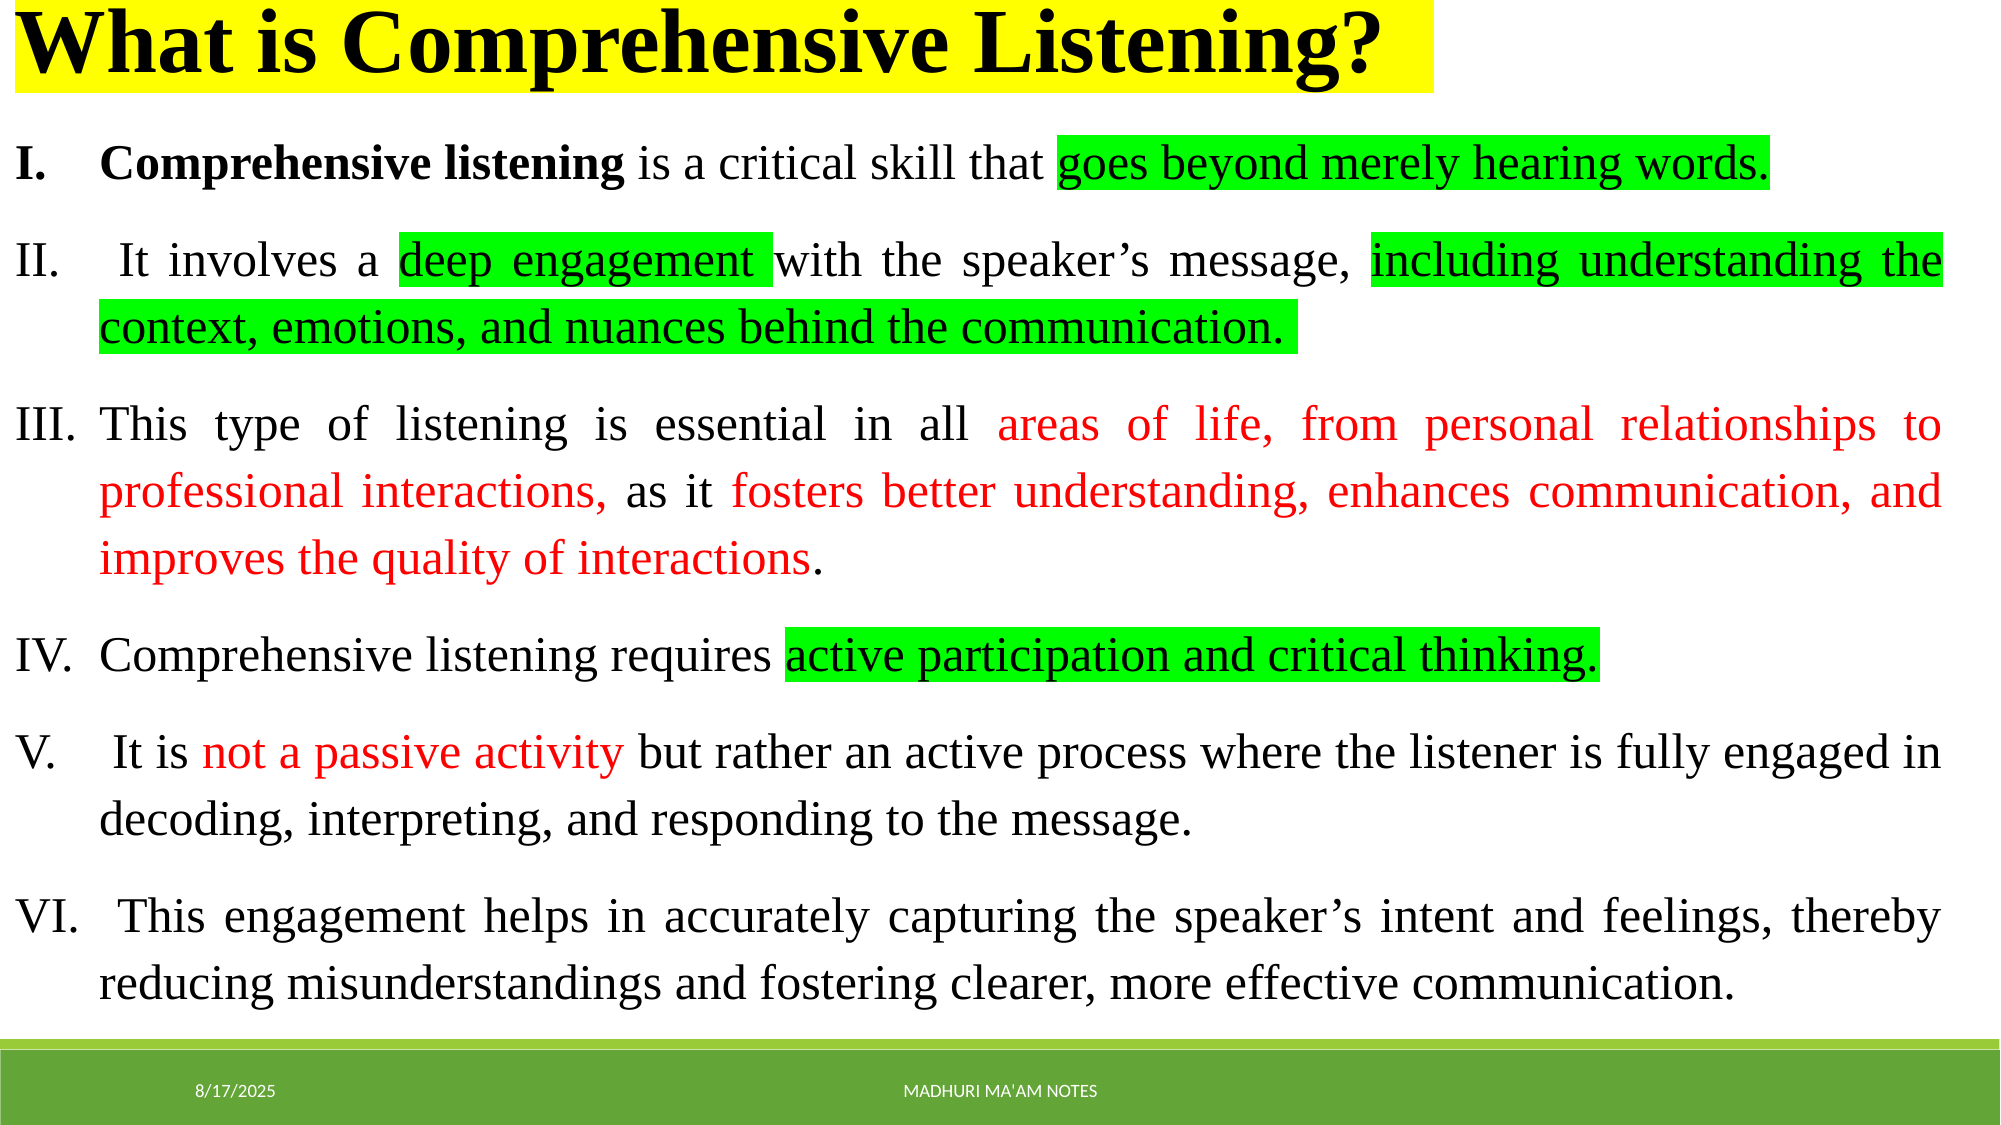

What is Comprehensive Listening?
Comprehensive listening is a critical skill that goes beyond merely hearing words.
 It involves a deep engagement with the speaker’s message, including understanding the context, emotions, and nuances behind the communication.
This type of listening is essential in all areas of life, from personal relationships to professional interactions, as it fosters better understanding, enhances communication, and improves the quality of interactions.
Comprehensive listening requires active participation and critical thinking.
 It is not a passive activity but rather an active process where the listener is fully engaged in decoding, interpreting, and responding to the message.
 This engagement helps in accurately capturing the speaker’s intent and feelings, thereby reducing misunderstandings and fostering clearer, more effective communication.

8/17/2025
Madhuri Ma'am Notes